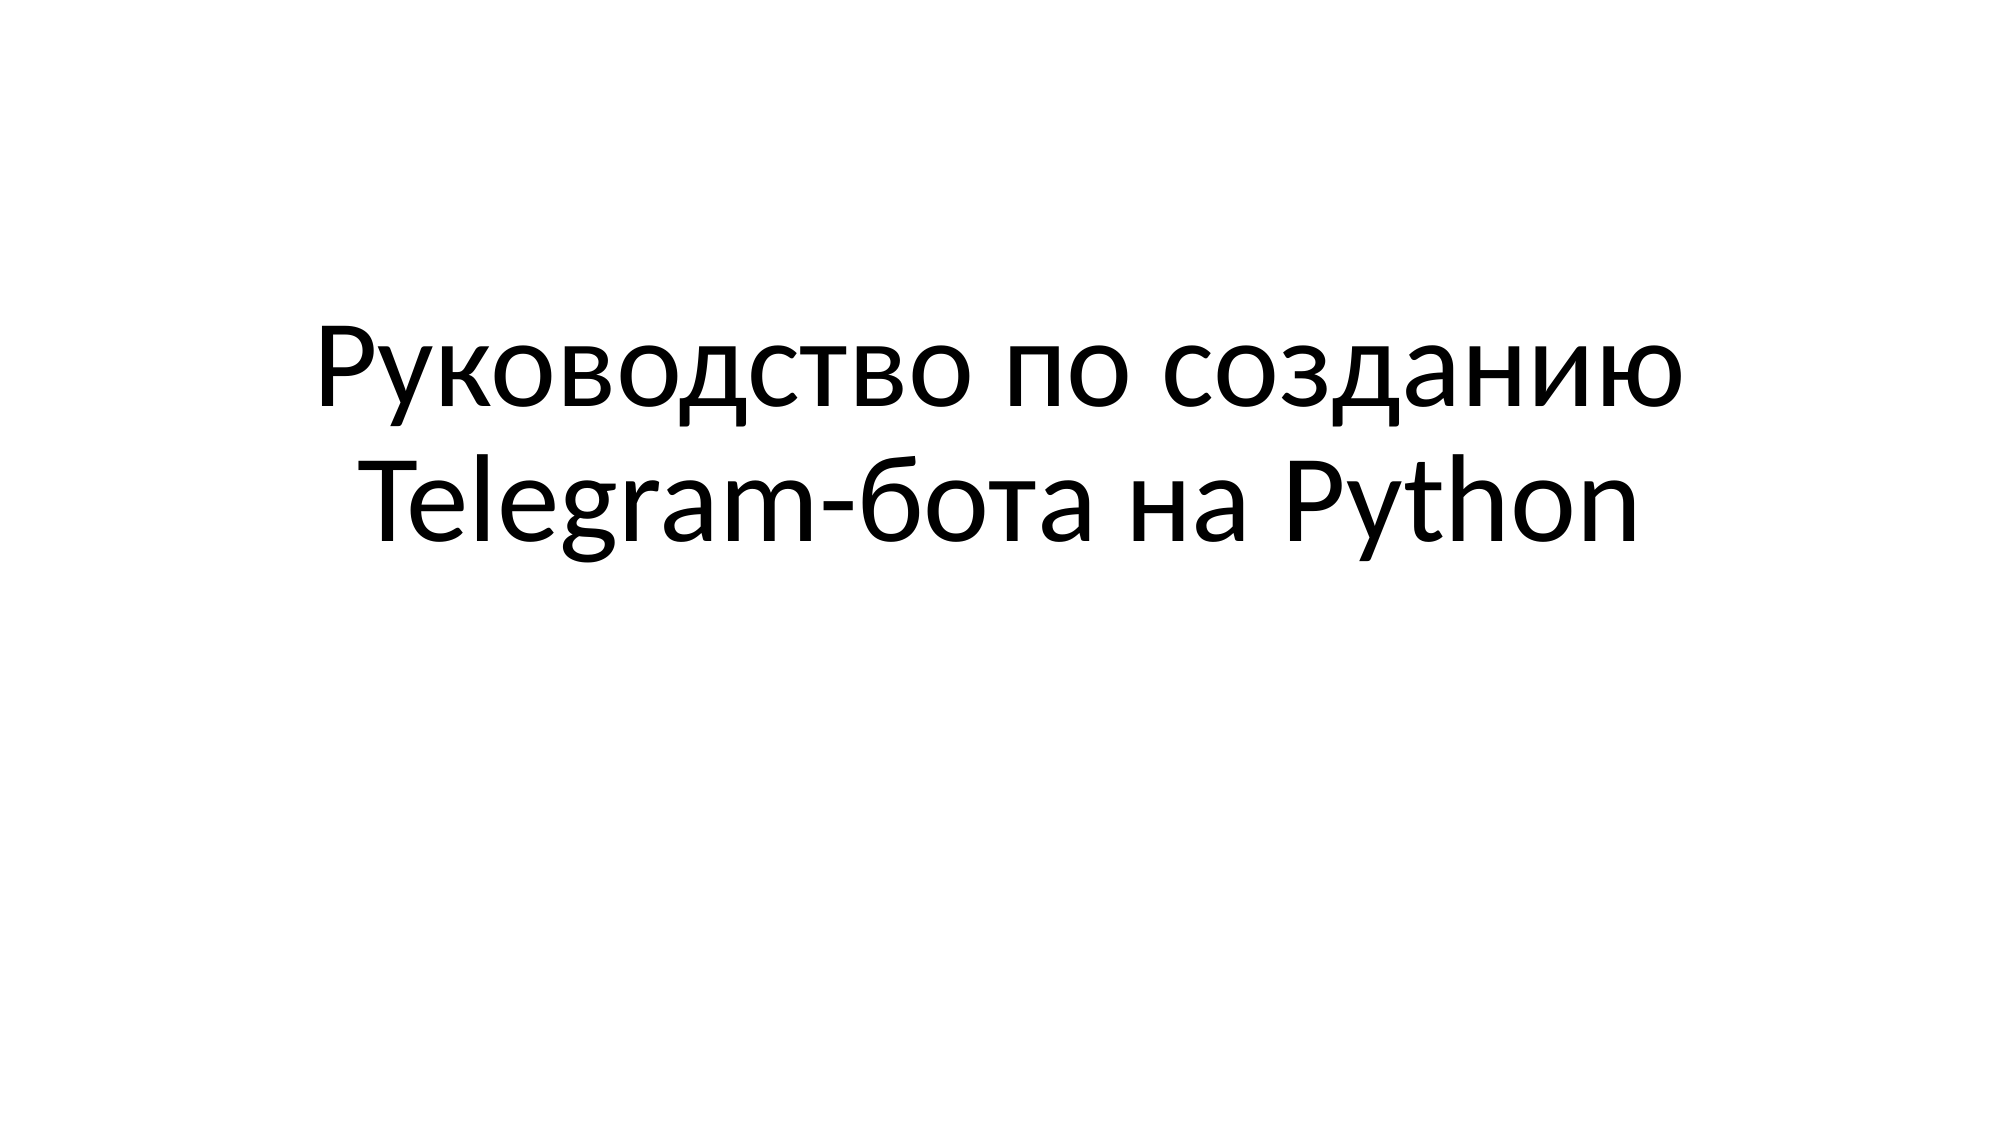

# Руководство по созданию Telegram-бота на Python